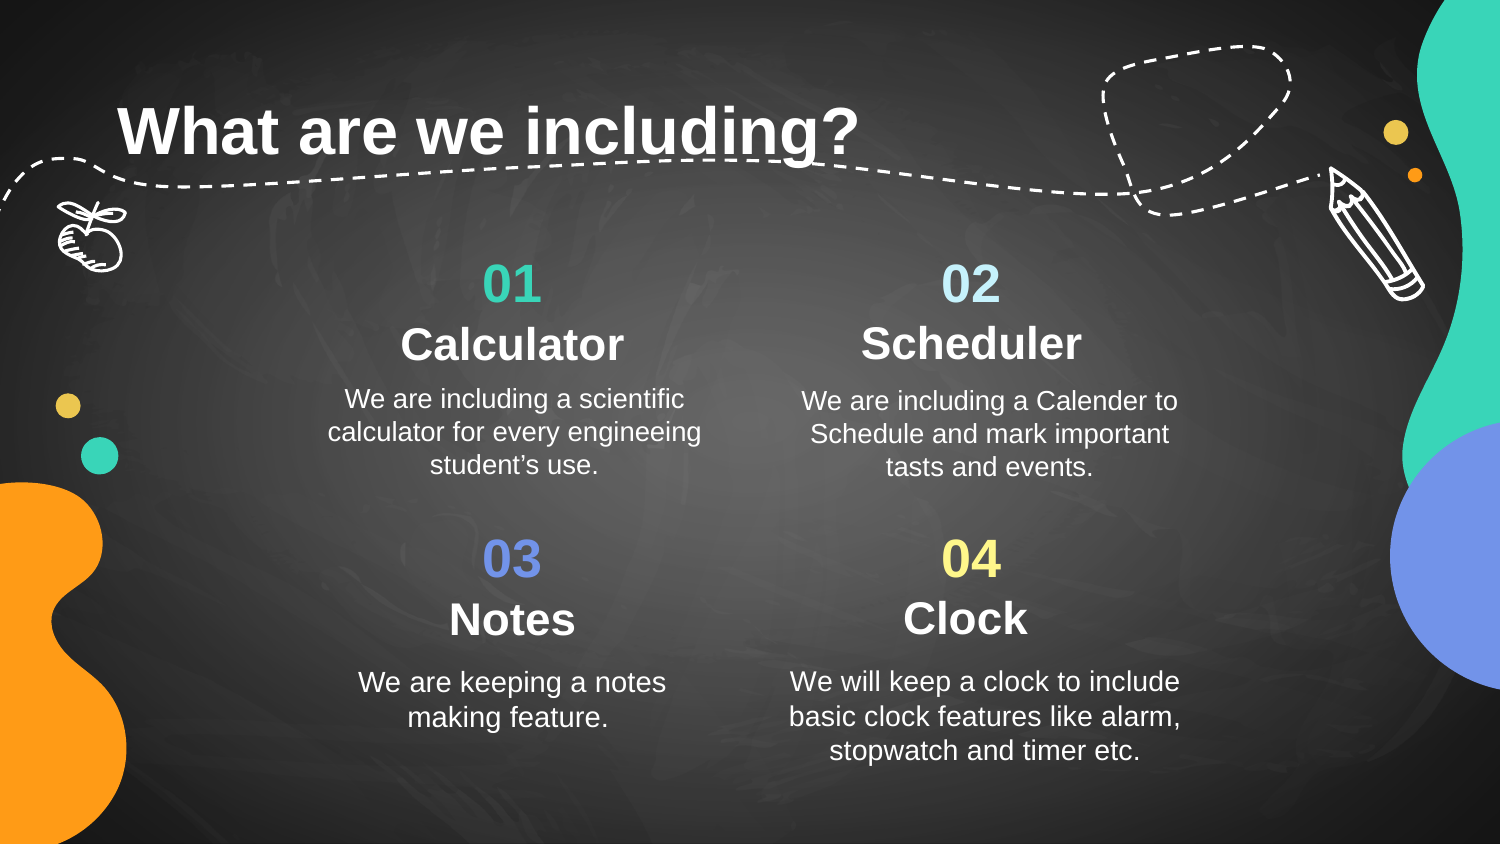

# What are we including?
01
02
Scheduler
Calculator
We are including a scientific calculator for every engineeing student’s use.
We are including a Calender to Schedule and mark important tasts and events.
03
04
Clock
Notes
We will keep a clock to include basic clock features like alarm, stopwatch and timer etc.
We are keeping a notes making feature.